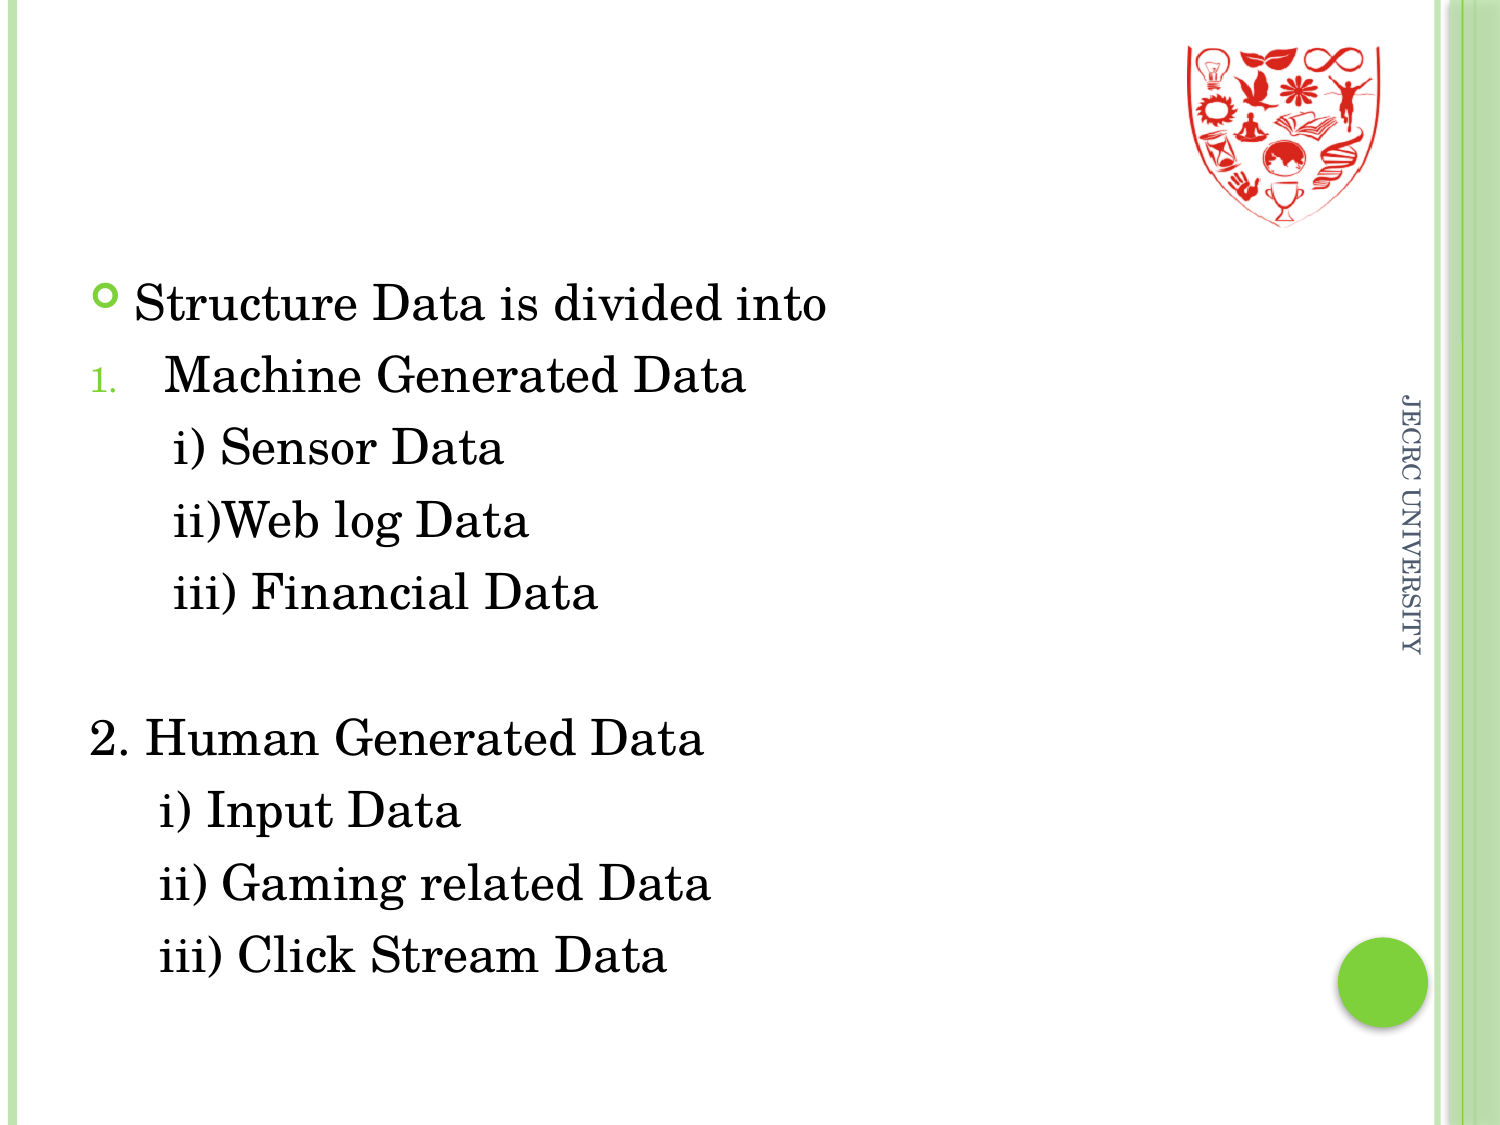

Structure Data is divided into
Machine Generated Data
      i) Sensor Data
      ii)Web log Data
      iii) Financial Data

2. Human Generated Data
     i) Input Data
     ii) Gaming related Data
     iii) Click Stream Data
JECRC UNIVERSITY